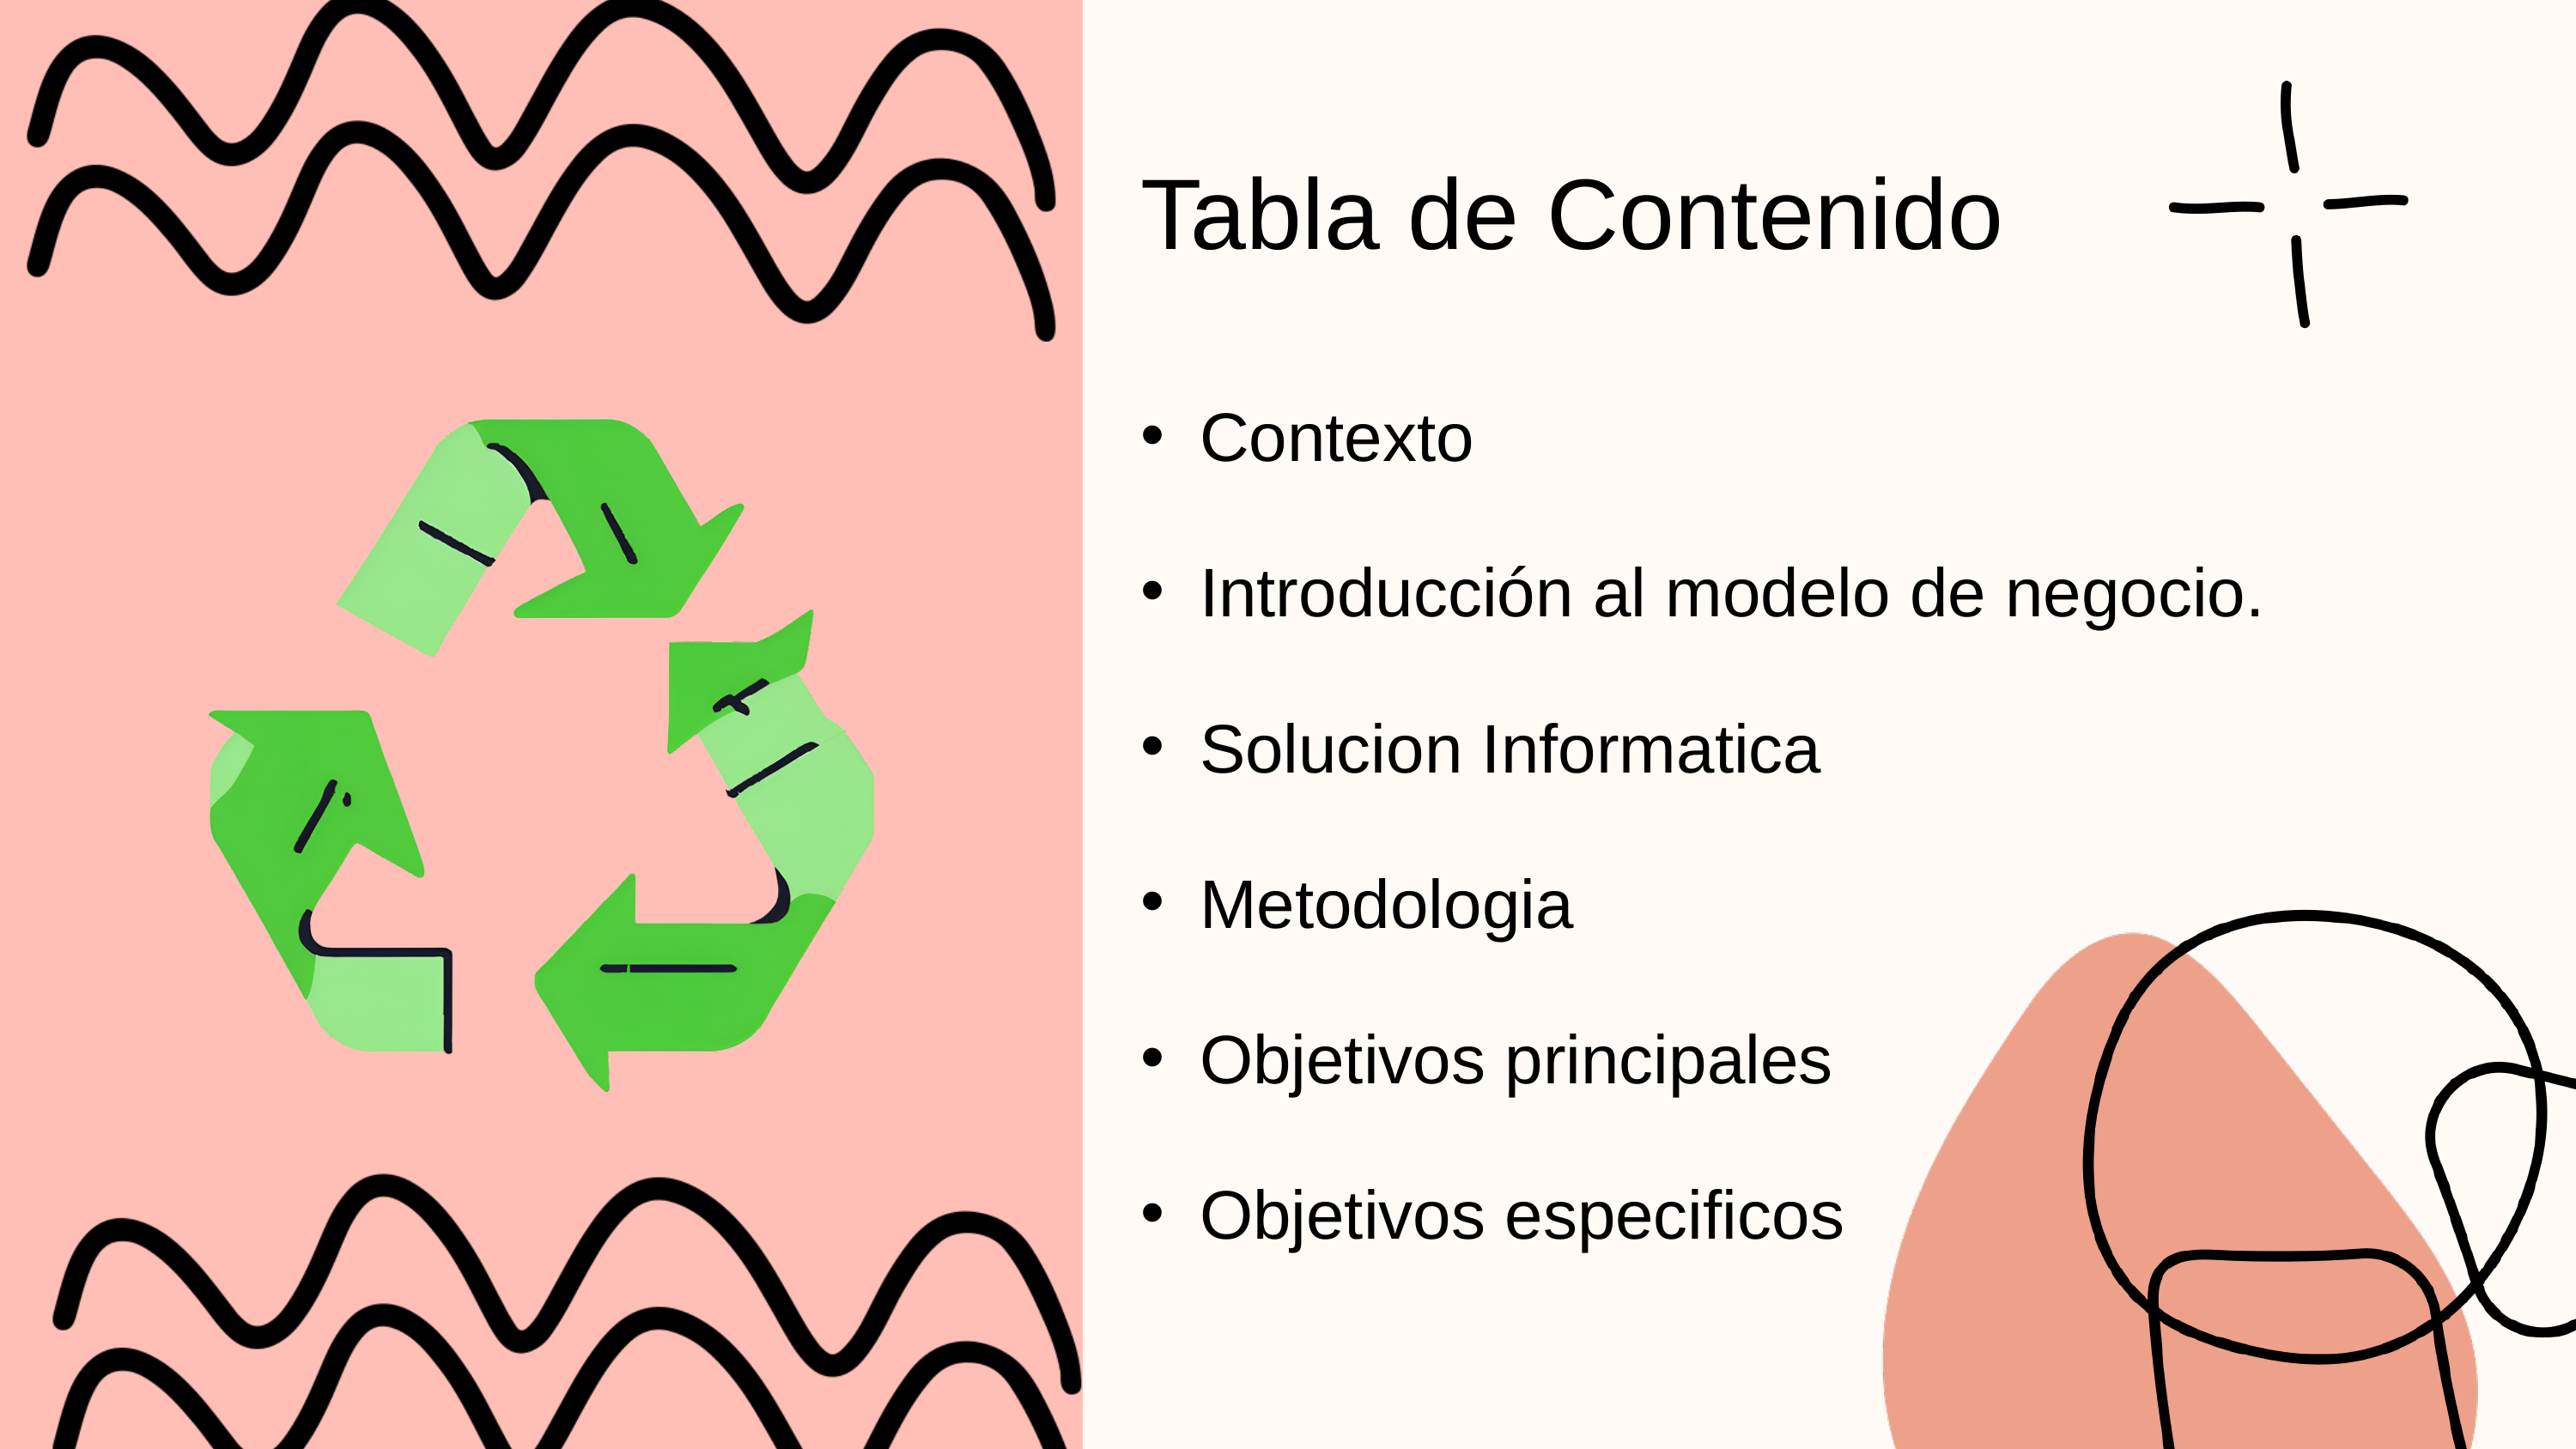

Tabla de Contenido
Contexto
Introducción al modelo de negocio.
Solucion Informatica
Metodologia
Objetivos principales
Objetivos especificos